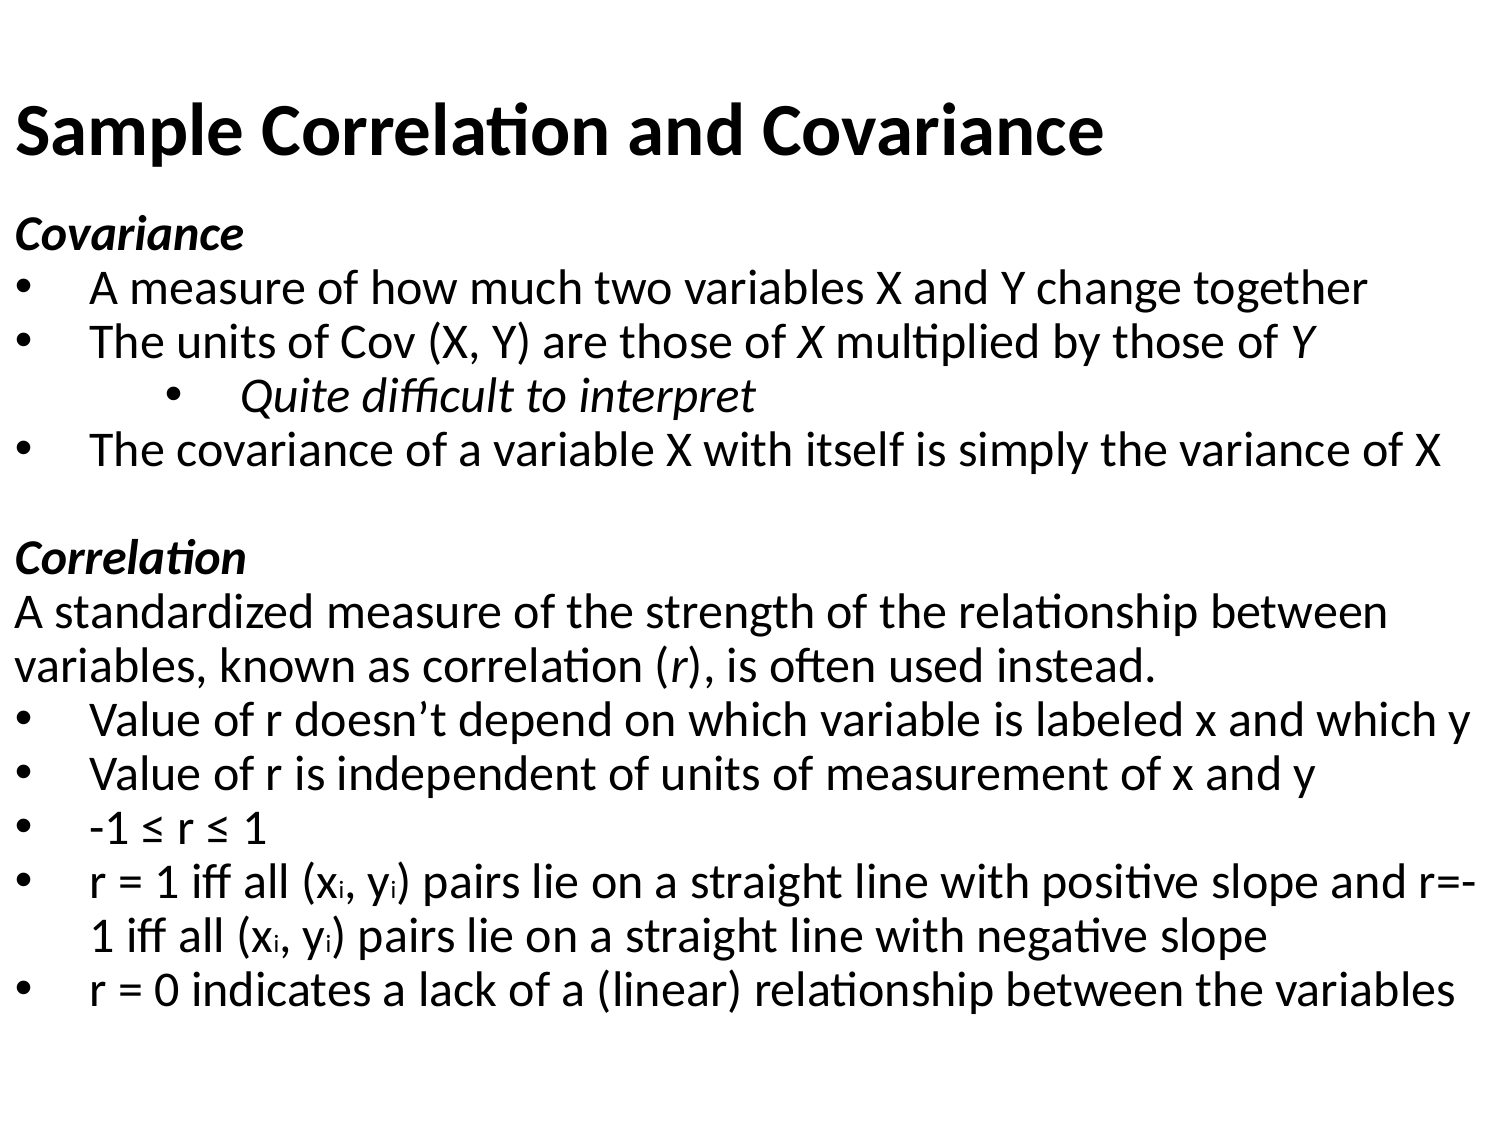

Sample Correlation and Covariance
Covariance
A measure of how much two variables X and Y change together
The units of Cov (X, Y) are those of X multiplied by those of Y
Quite difficult to interpret
The covariance of a variable X with itself is simply the variance of X

Correlation
A standardized measure of the strength of the relationship between variables, known as correlation (r), is often used instead.
Value of r doesn’t depend on which variable is labeled x and which y
Value of r is independent of units of measurement of x and y
-1 ≤ r ≤ 1
r = 1 iff all (xi, yi) pairs lie on a straight line with positive slope and r=-1 iff all (xi, yi) pairs lie on a straight line with negative slope
r = 0 indicates a lack of a (linear) relationship between the variables